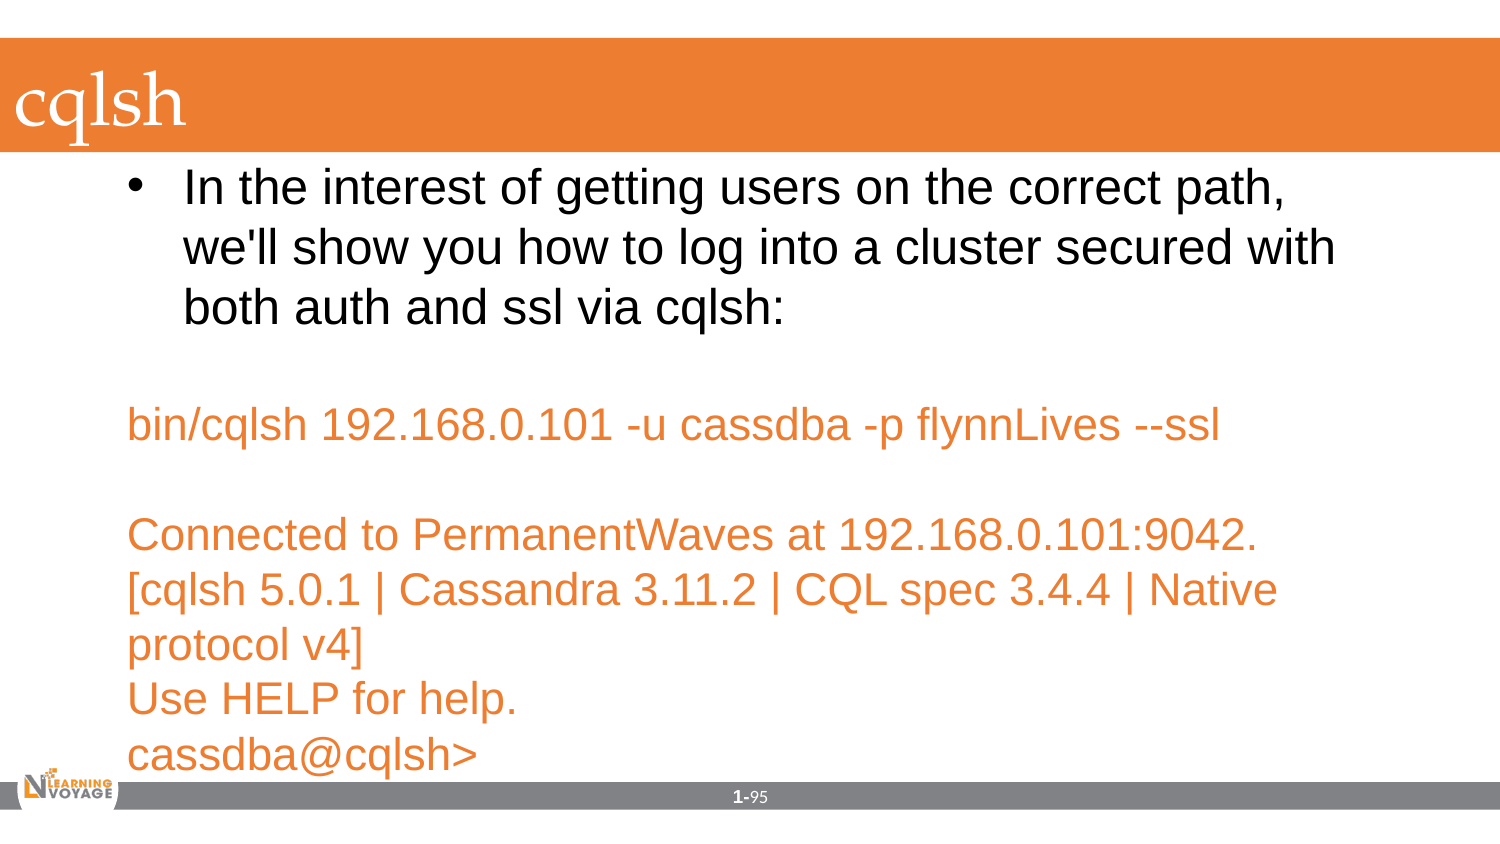

cqlsh
In the interest of getting users on the correct path, we'll show you how to log into a cluster secured with both auth and ssl via cqlsh:

bin/cqlsh 192.168.0.101 -u cassdba -p flynnLives --ssl

Connected to PermanentWaves at 192.168.0.101:9042.
[cqlsh 5.0.1 | Cassandra 3.11.2 | CQL spec 3.4.4 | Native protocol v4]
Use HELP for help.
cassdba@cqlsh>
1-95